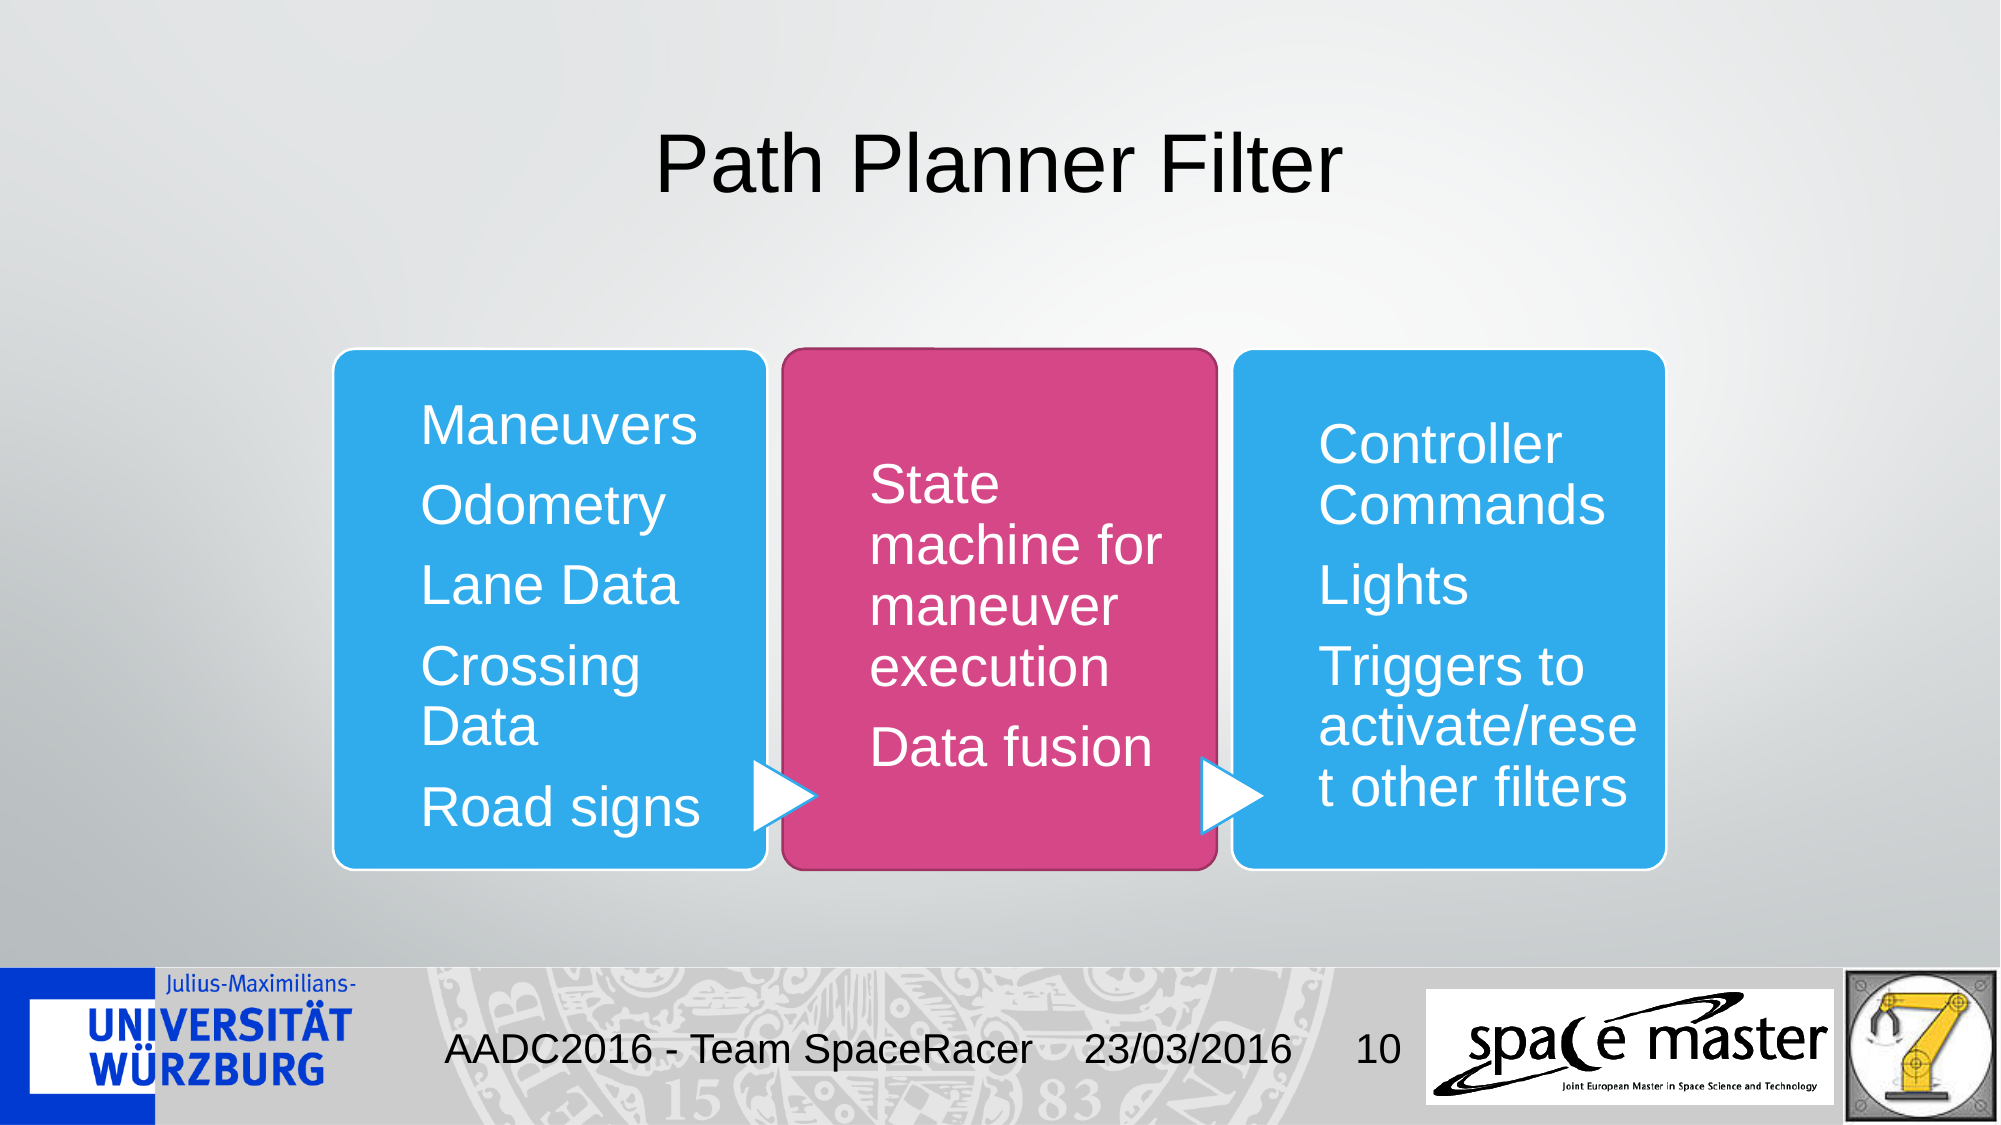

# Path Planner Filter

Maneuvers
Odometry
Lane Data
Crossing Data
Road signs

State machine for maneuver execution
Data fusion

Controller Commands
Lights
Triggers to activate/reset other filters
AADC2016 - Team SpaceRacer
23/03/2016
10